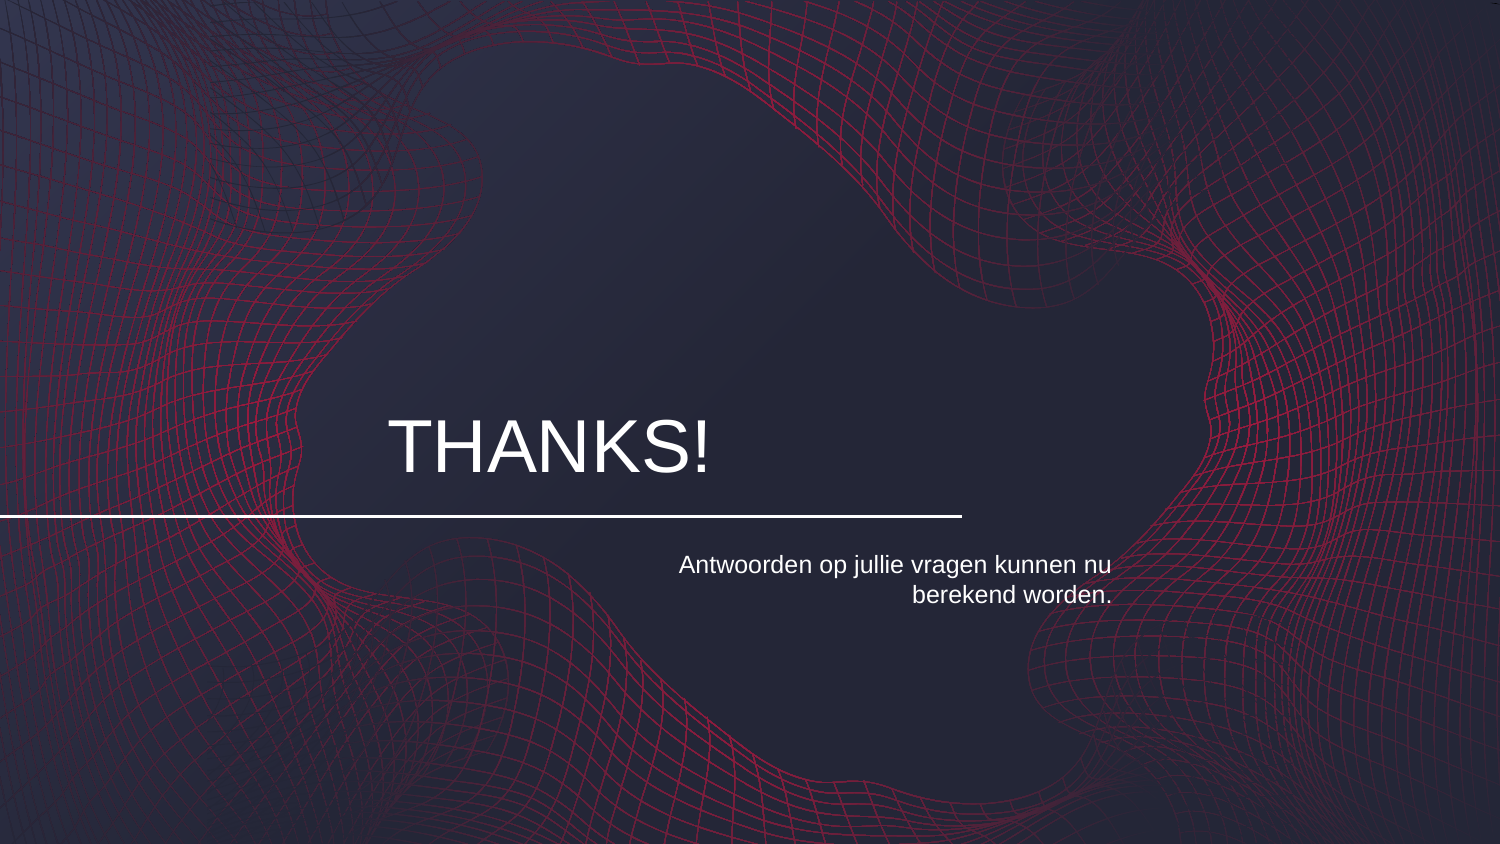

# THANKS!
Antwoorden op jullie vragen kunnen nu berekend worden.